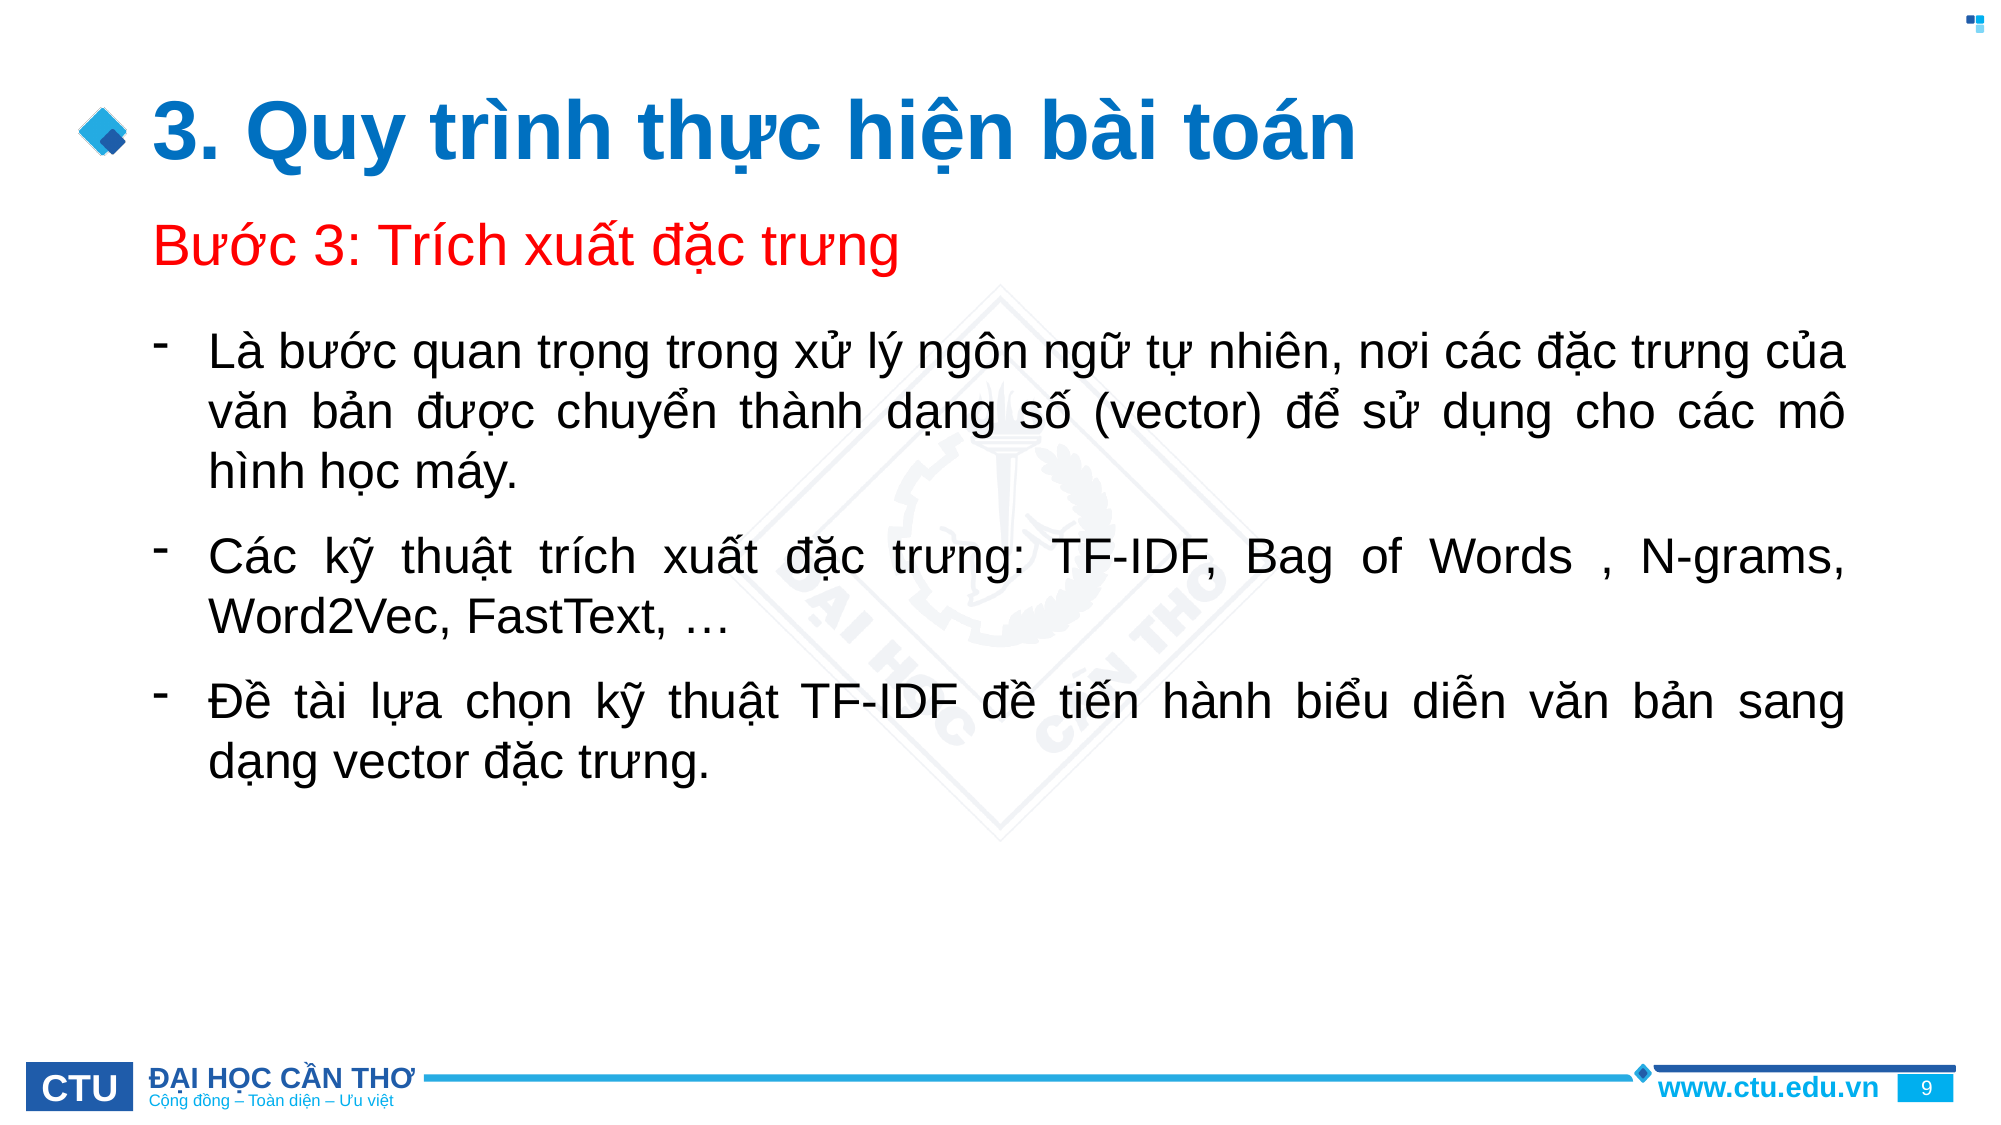

# 3. Quy trình thực hiện bài toán
Bước 3: Trích xuất đặc trưng
Là bước quan trọng trong xử lý ngôn ngữ tự nhiên, nơi các đặc trưng của văn bản được chuyển thành dạng số (vector) để sử dụng cho các mô hình học máy.
Các kỹ thuật trích xuất đặc trưng: TF-IDF, Bag of Words , N-grams, Word2Vec, FastText, …
Đề tài lựa chọn kỹ thuật TF-IDF đề tiến hành biểu diễn văn bản sang dạng vector đặc trưng.